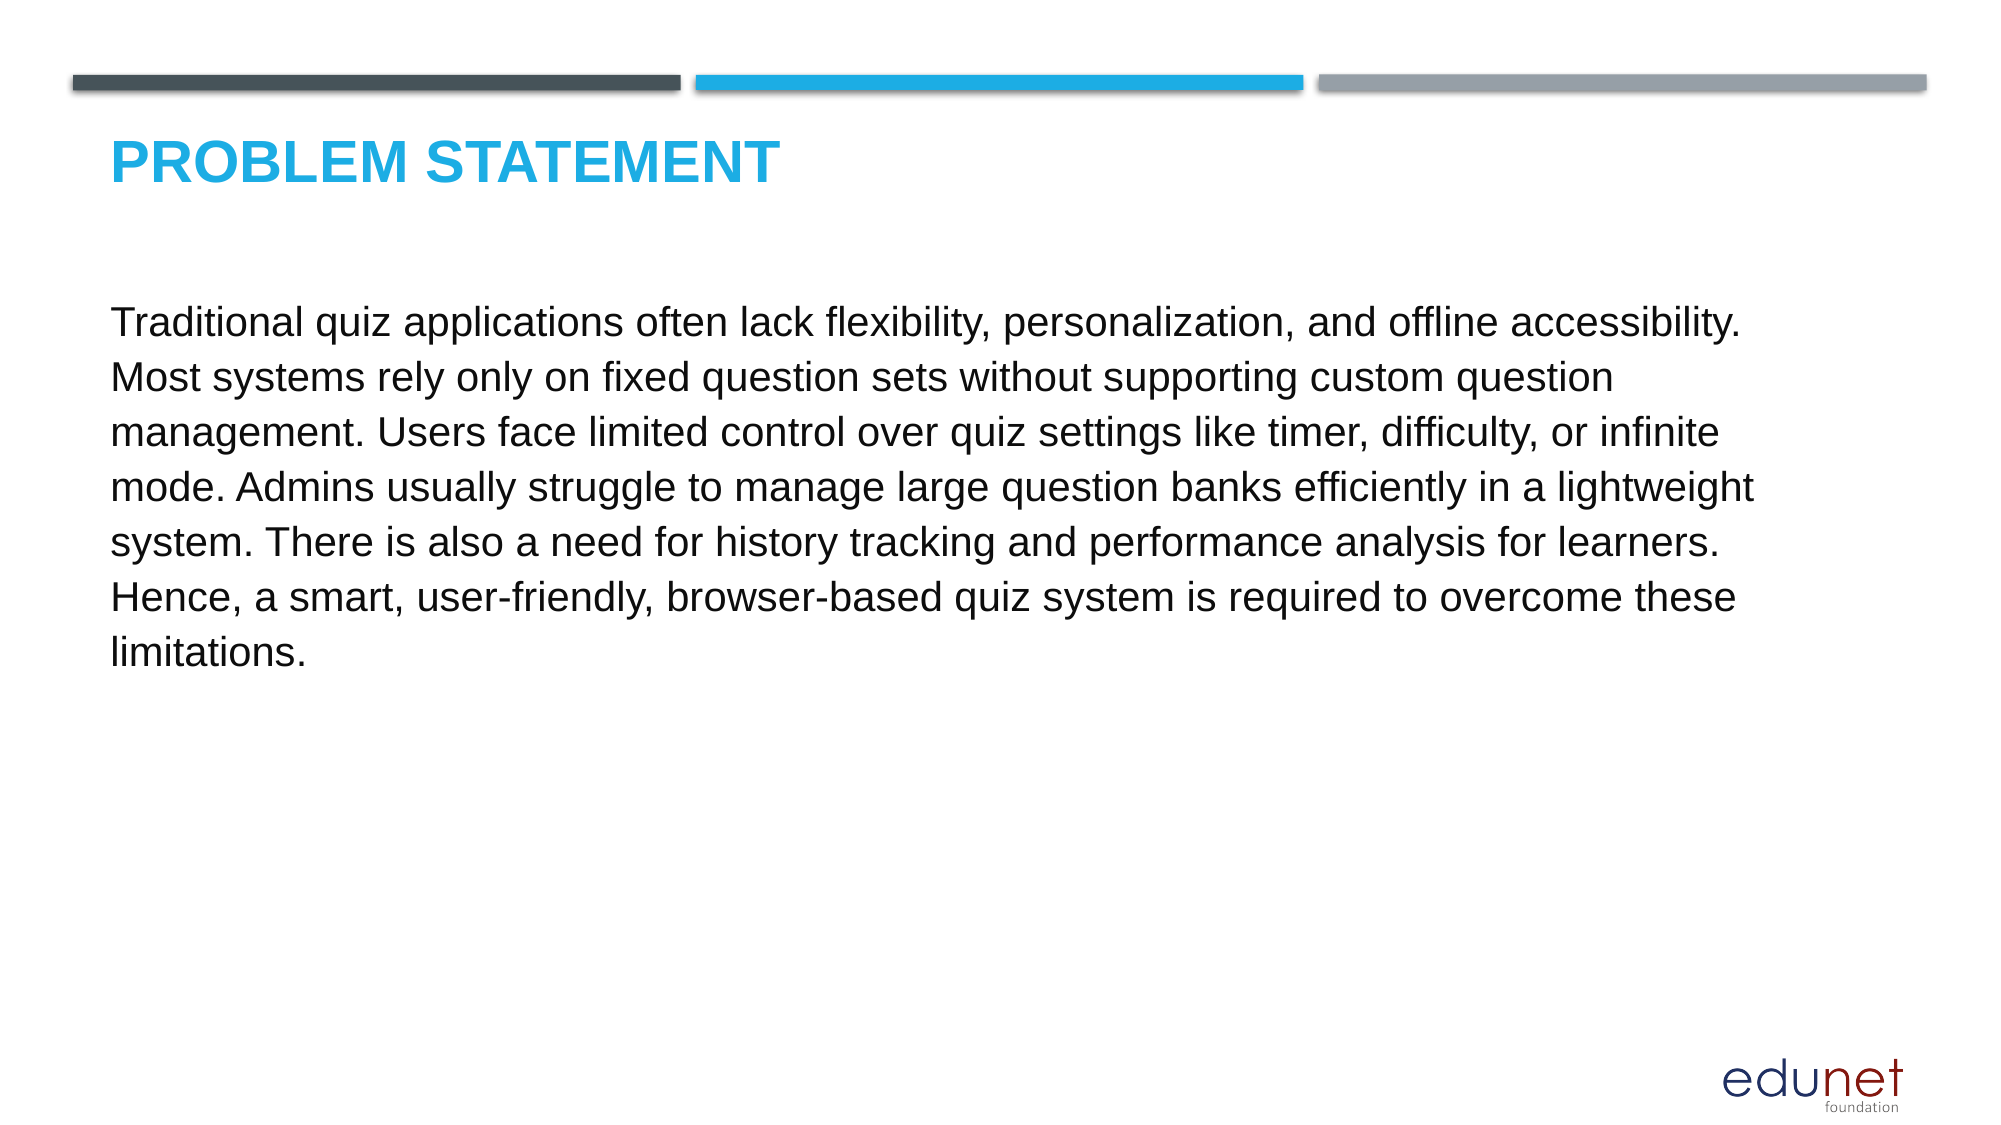

# Problem Statement
Traditional quiz applications often lack flexibility, personalization, and offline accessibility.
Most systems rely only on fixed question sets without supporting custom question management. Users face limited control over quiz settings like timer, difficulty, or infinite mode. Admins usually struggle to manage large question banks efficiently in a lightweight system. There is also a need for history tracking and performance analysis for learners.
Hence, a smart, user-friendly, browser-based quiz system is required to overcome these limitations.